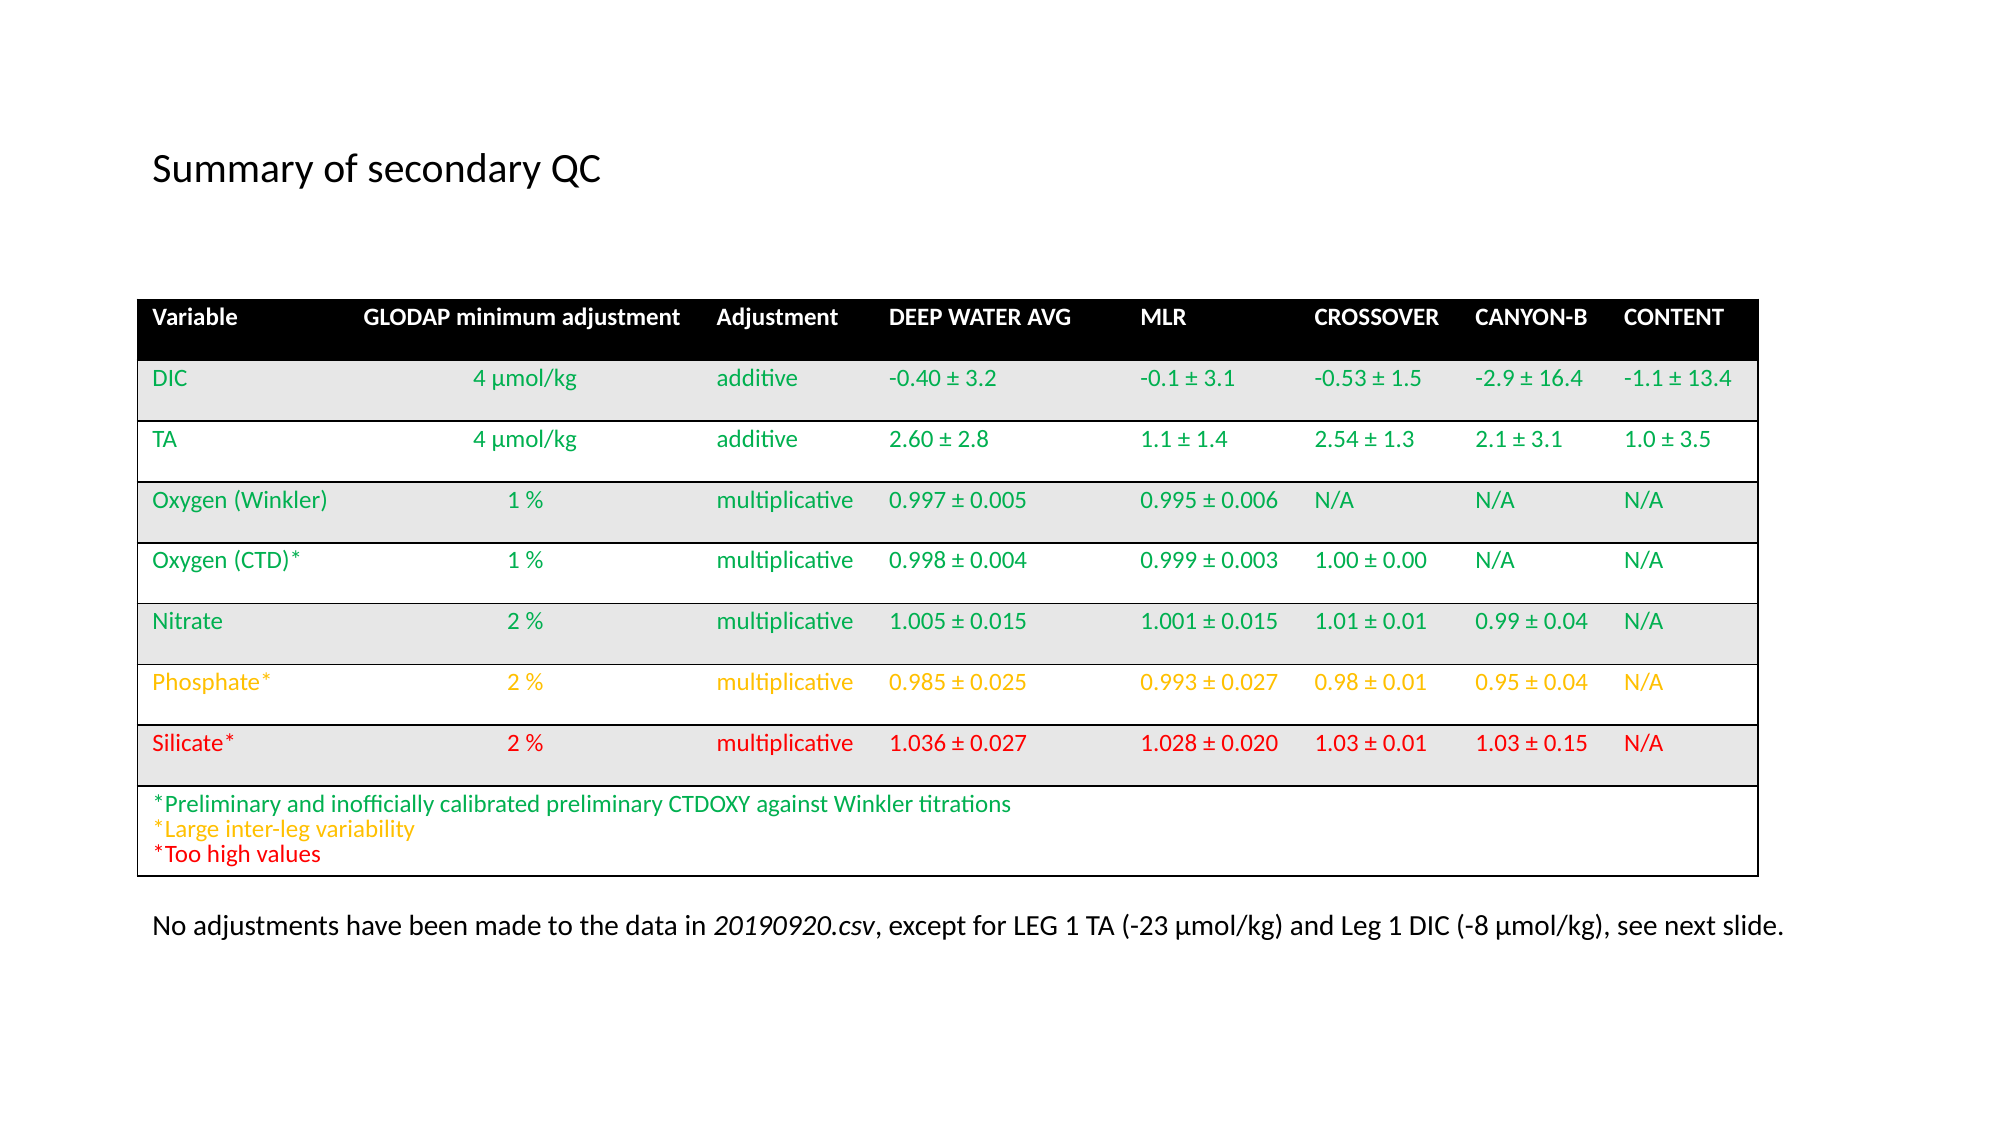

# Summary of secondary QC
| Variable | GLODAP minimum adjustment | Adjustment | DEEP WATER AVG | MLR | CROSSOVER | CANYON-B | CONTENT |
| --- | --- | --- | --- | --- | --- | --- | --- |
| DIC | 4 µmol/kg | additive | -0.40 ± 3.2 | -0.1 ± 3.1 | -0.53 ± 1.5 | -2.9 ± 16.4 | -1.1 ± 13.4 |
| TA | 4 µmol/kg | additive | 2.60 ± 2.8 | 1.1 ± 1.4 | 2.54 ± 1.3 | 2.1 ± 3.1 | 1.0 ± 3.5 |
| Oxygen (Winkler) | 1 % | multiplicative | 0.997 ± 0.005 | 0.995 ± 0.006 | N/A | N/A | N/A |
| Oxygen (CTD)\* | 1 % | multiplicative | 0.998 ± 0.004 | 0.999 ± 0.003 | 1.00 ± 0.00 | N/A | N/A |
| Nitrate | 2 % | multiplicative | 1.005 ± 0.015 | 1.001 ± 0.015 | 1.01 ± 0.01 | 0.99 ± 0.04 | N/A |
| Phosphate\* | 2 % | multiplicative | 0.985 ± 0.025 | 0.993 ± 0.027 | 0.98 ± 0.01 | 0.95 ± 0.04 | N/A |
| Silicate\* | 2 % | multiplicative | 1.036 ± 0.027 | 1.028 ± 0.020 | 1.03 ± 0.01 | 1.03 ± 0.15 | N/A |
| \*Preliminary and inofficially calibrated preliminary CTDOXY against Winkler titrations \*Large inter-leg variability \*Too high values |  |  |  |  |  |  |  |
No adjustments have been made to the data in 20190920.csv, except for LEG 1 TA (-23 µmol/kg) and Leg 1 DIC (-8 µmol/kg), see next slide.